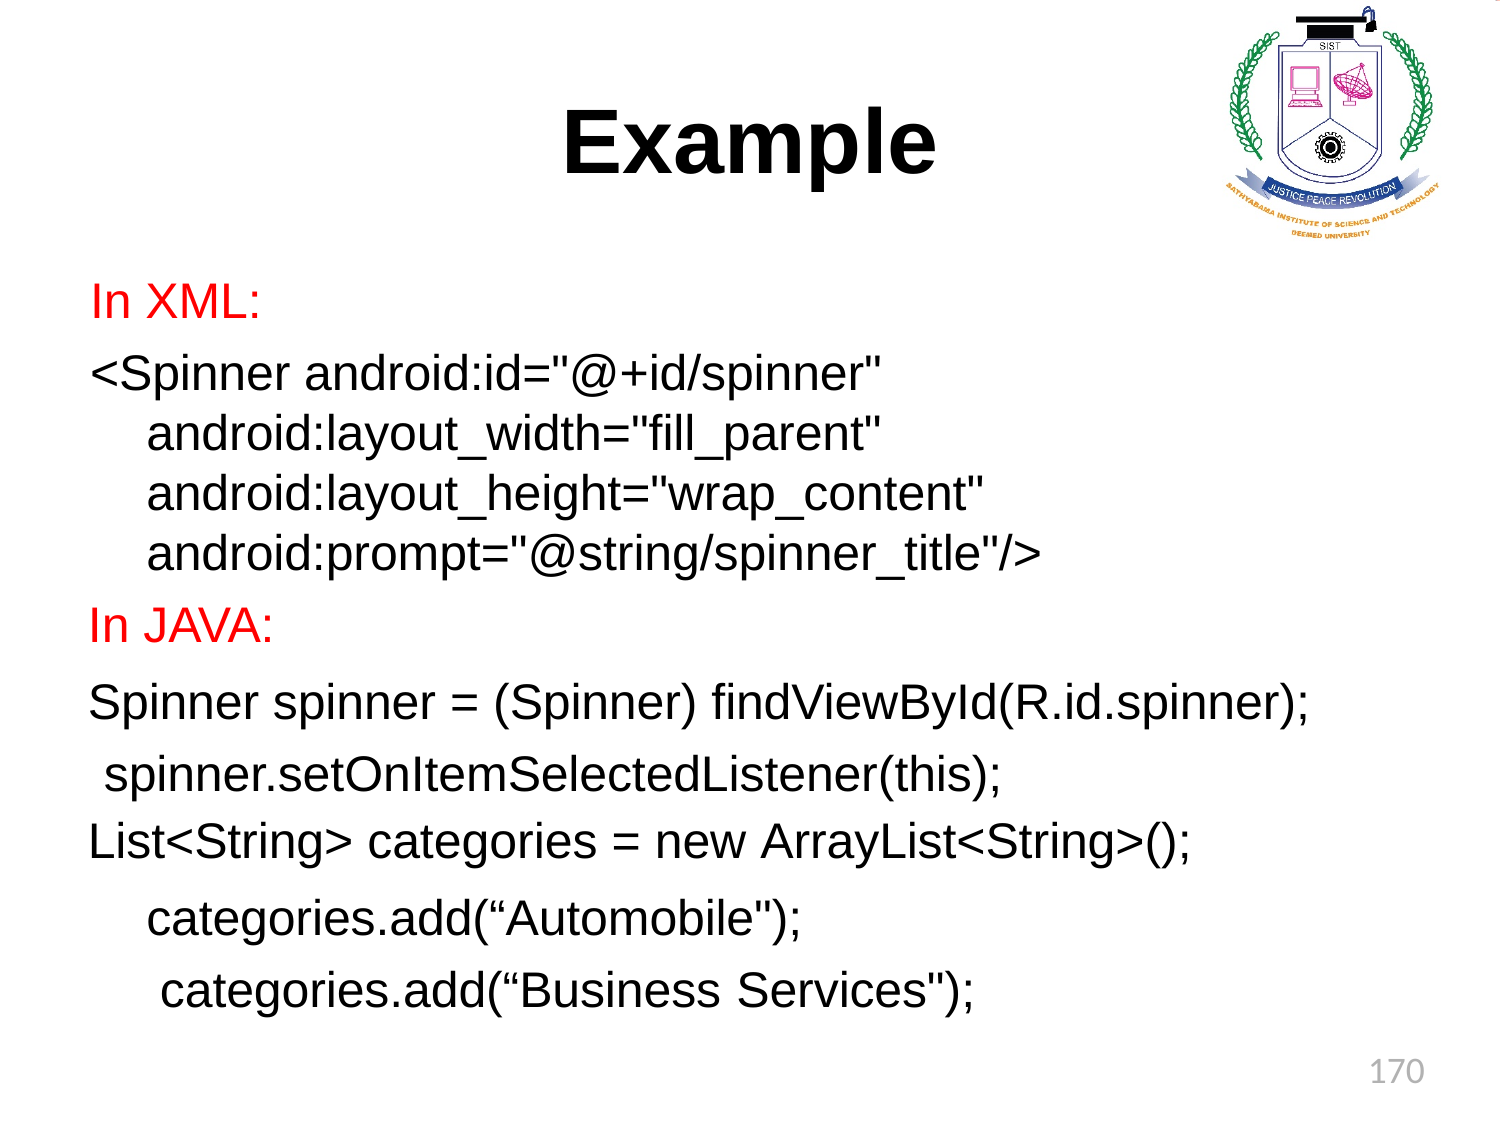

# Example
In XML:
<Spinner android:id="@+id/spinner"  android:layout_width="fill_parent"  android:layout_height="wrap_content"  android:prompt="@string/spinner_title"/>
In JAVA:
Spinner spinner = (Spinner) findViewById(R.id.spinner);  spinner.setOnItemSelectedListener(this);
List<String> categories = new ArrayList<String>();
categories.add(“Automobile");  categories.add(“Business Services");
170